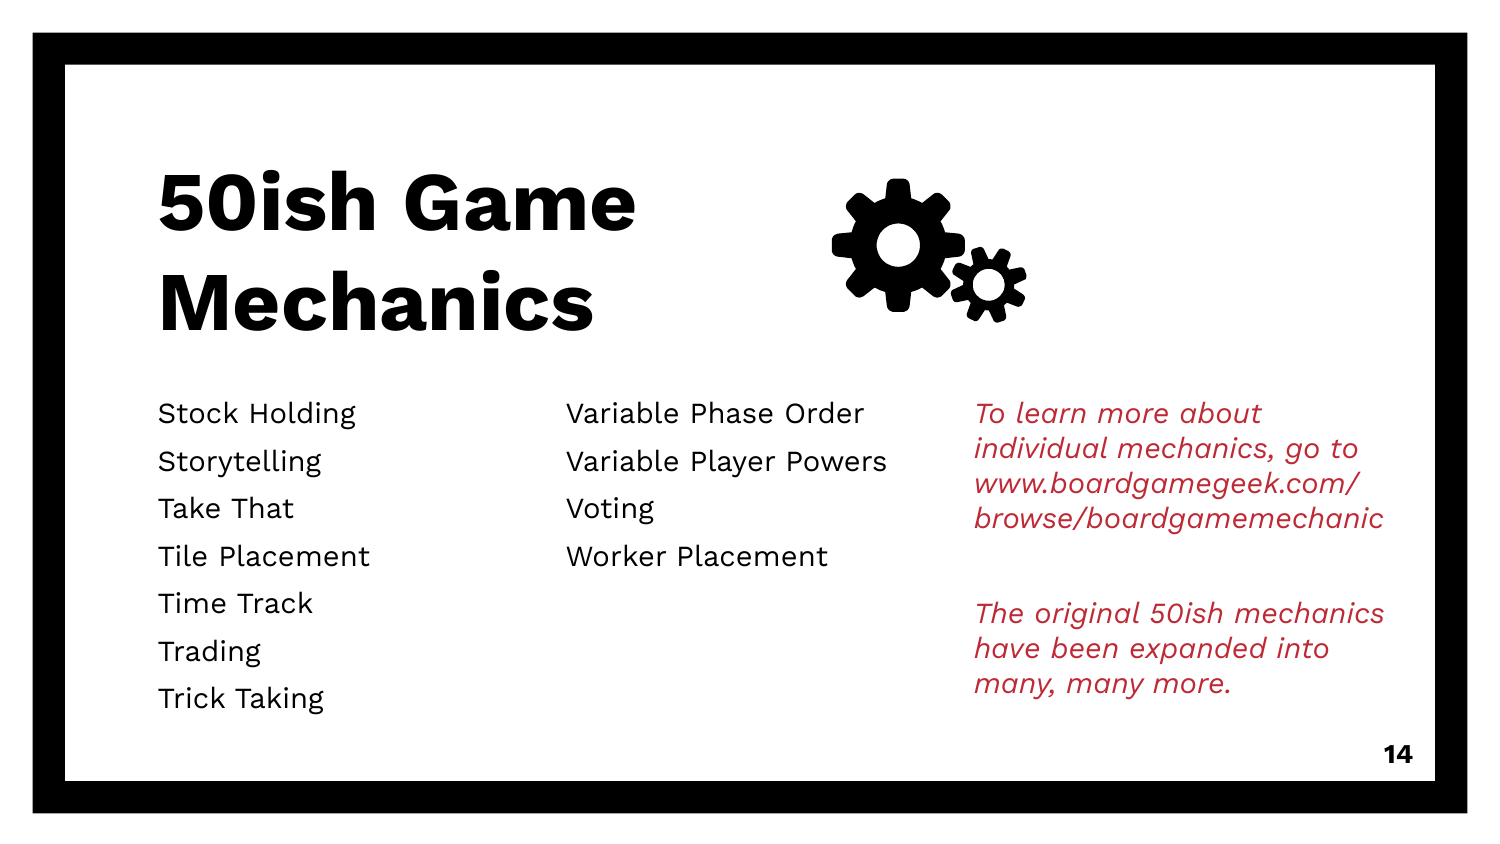

# 50ish Game Mechanics

Stock Holding
Storytelling
Take That
Tile Placement
Time Track
Trading
Trick Taking
Variable Phase Order
Variable Player Powers
Voting
Worker Placement
To learn more about individual mechanics, go to www.boardgamegeek.com/ browse/boardgamemechanic

The original 50ish mechanics have been expanded into many, many more.
14